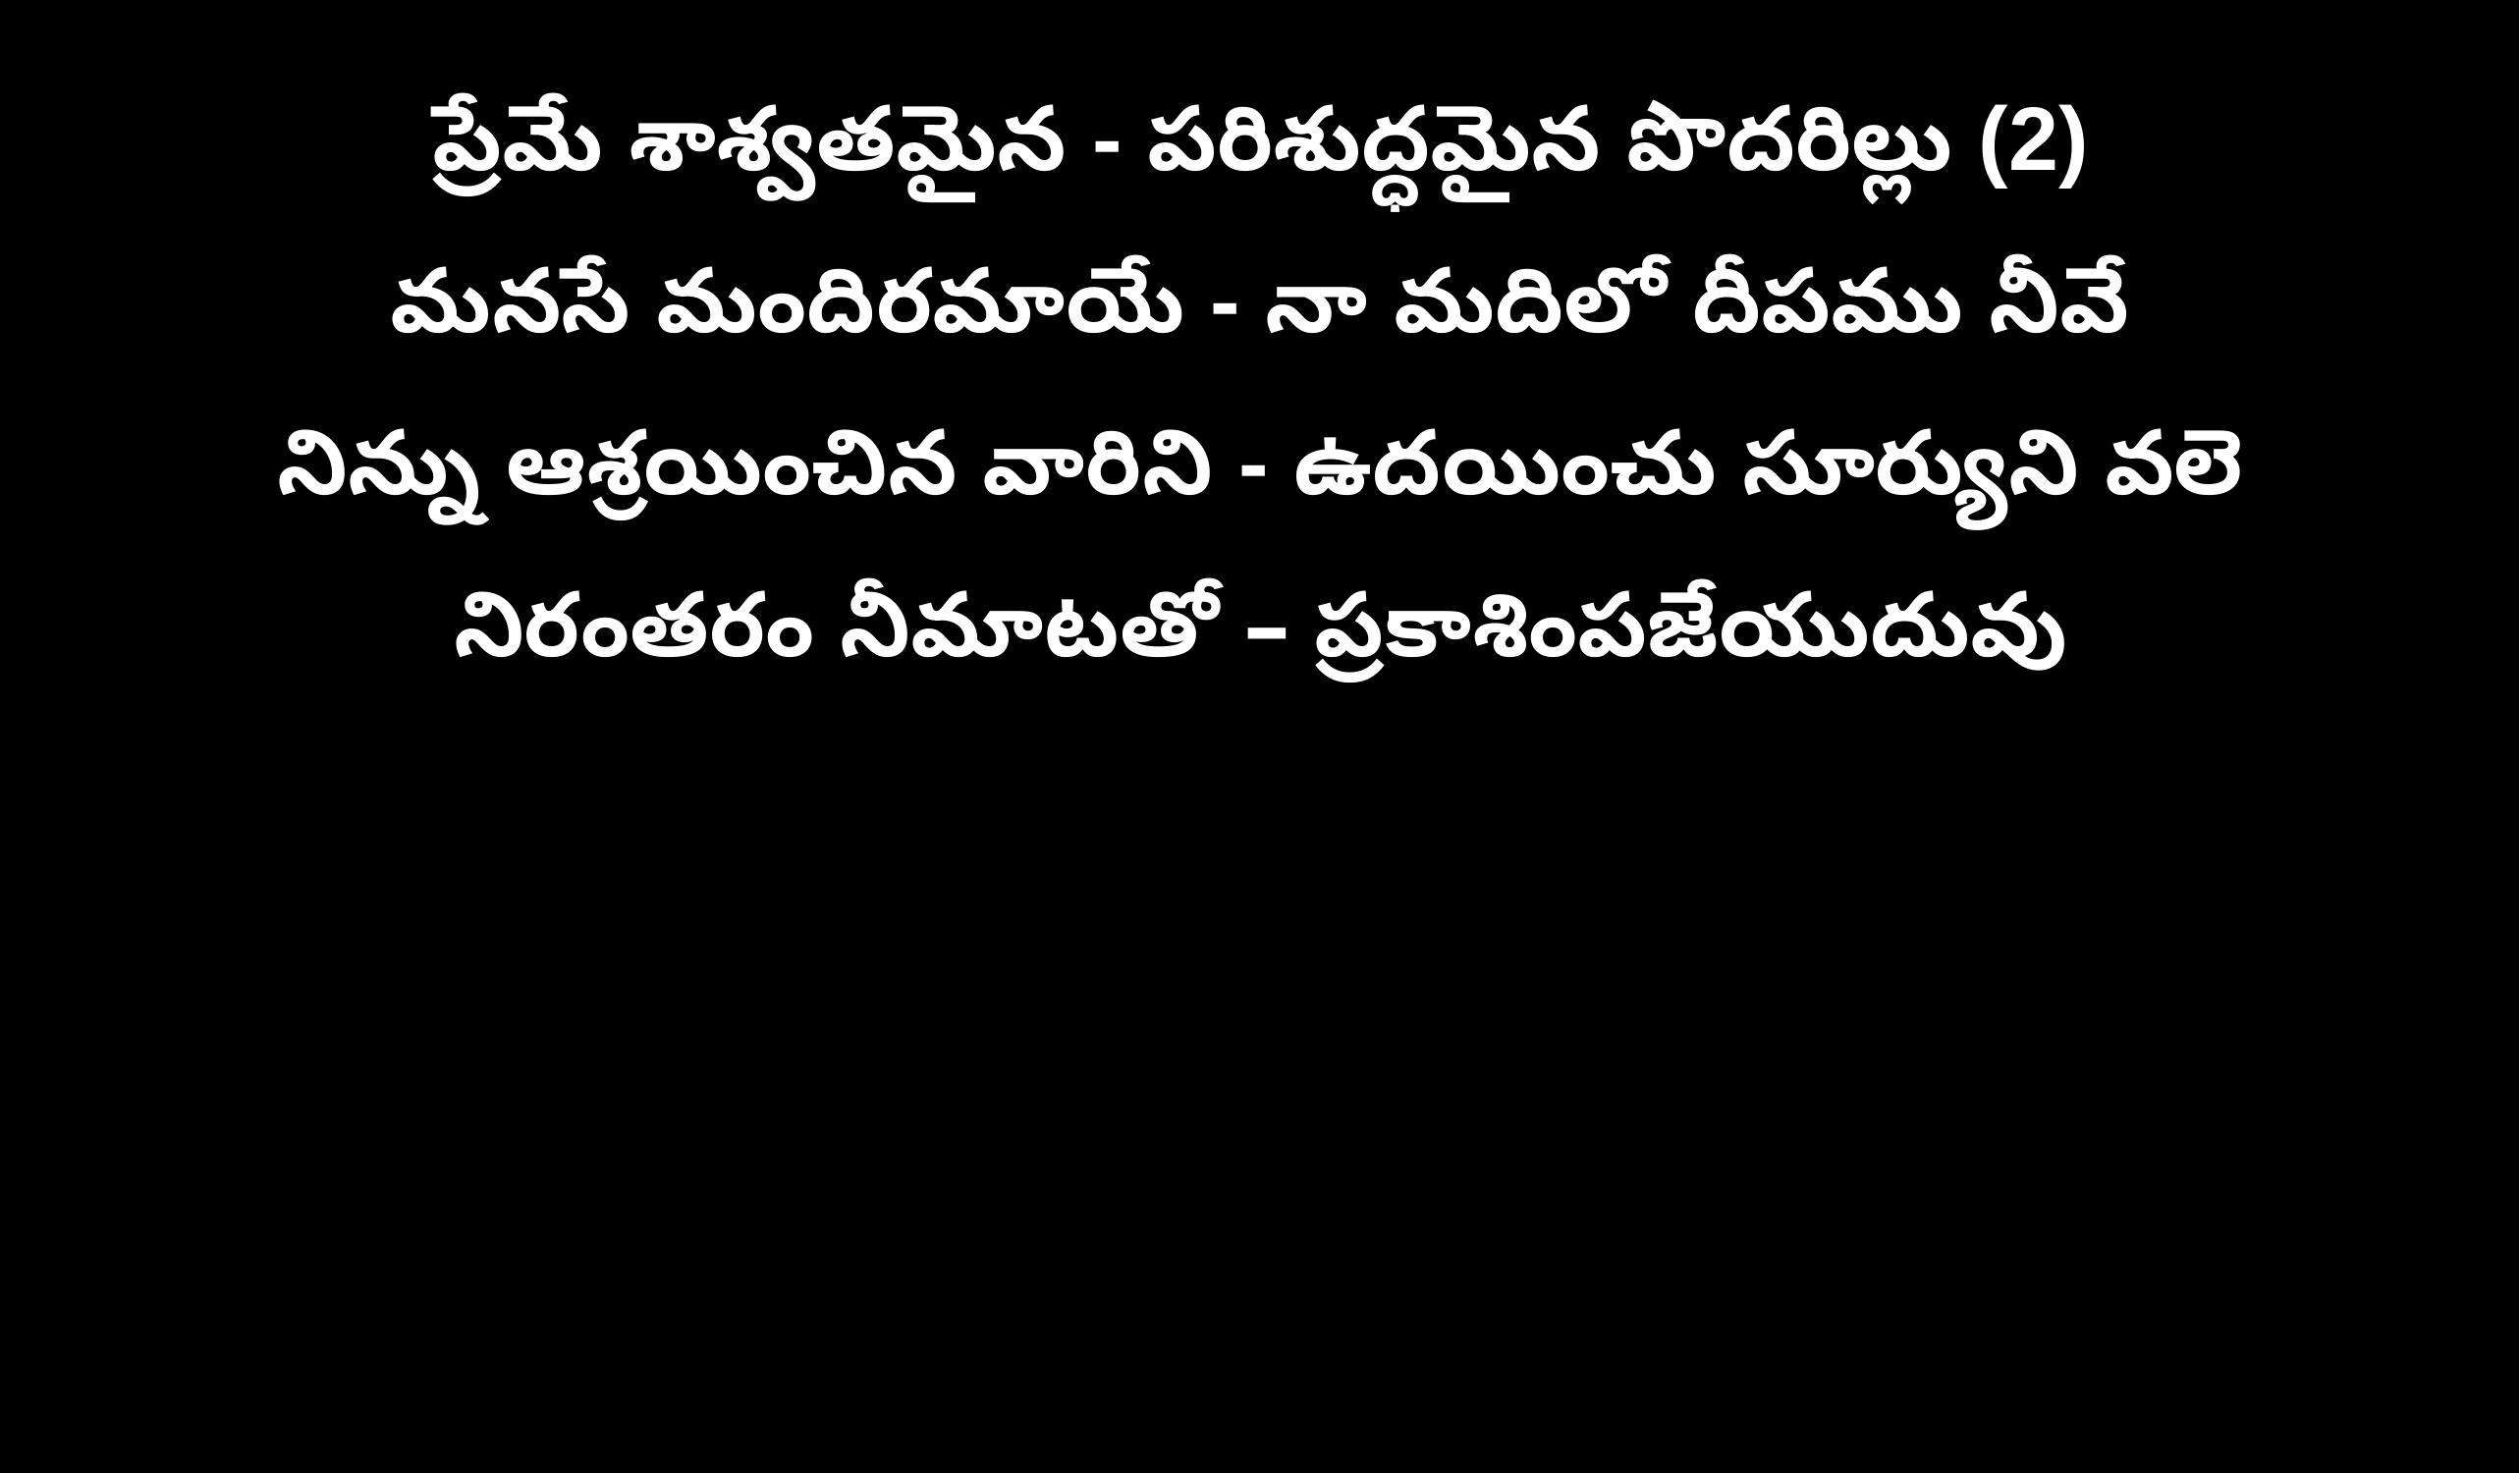

ప్రేమే శాశ్వతమైన - పరిశుద్ధమైన పొదరిల్లు (2)
మనసే మందిరమాయే - నా మదిలో దీపము నీవే
నిన్ను ఆశ్రయించిన వారిని - ఉదయించు సూర్యుని వలె
నిరంతరం నీమాటతో – ప్రకాశింపజేయుదువు